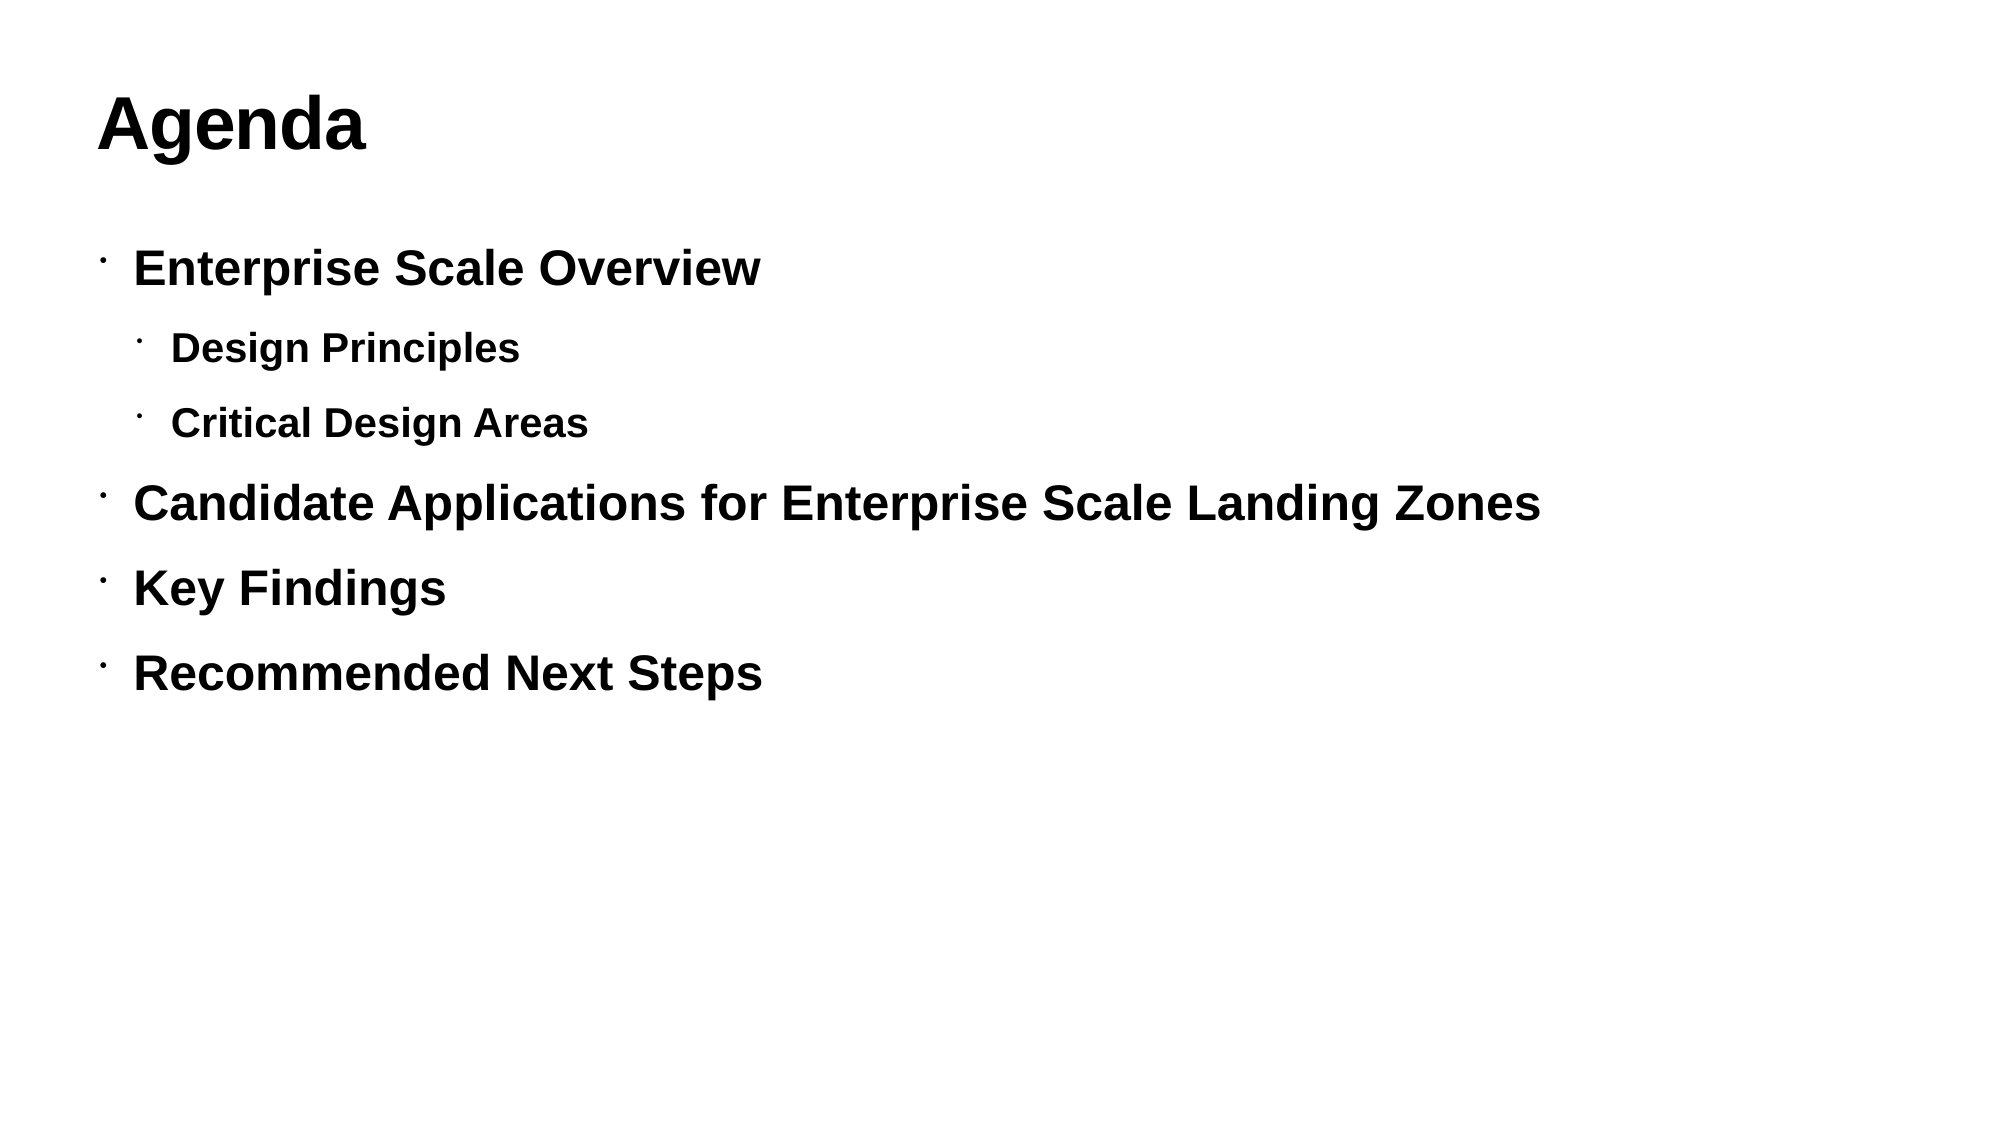

# Agenda
Enterprise Scale Overview
Design Principles
Critical Design Areas
Candidate Applications for Enterprise Scale Landing Zones
Key Findings
Recommended Next Steps